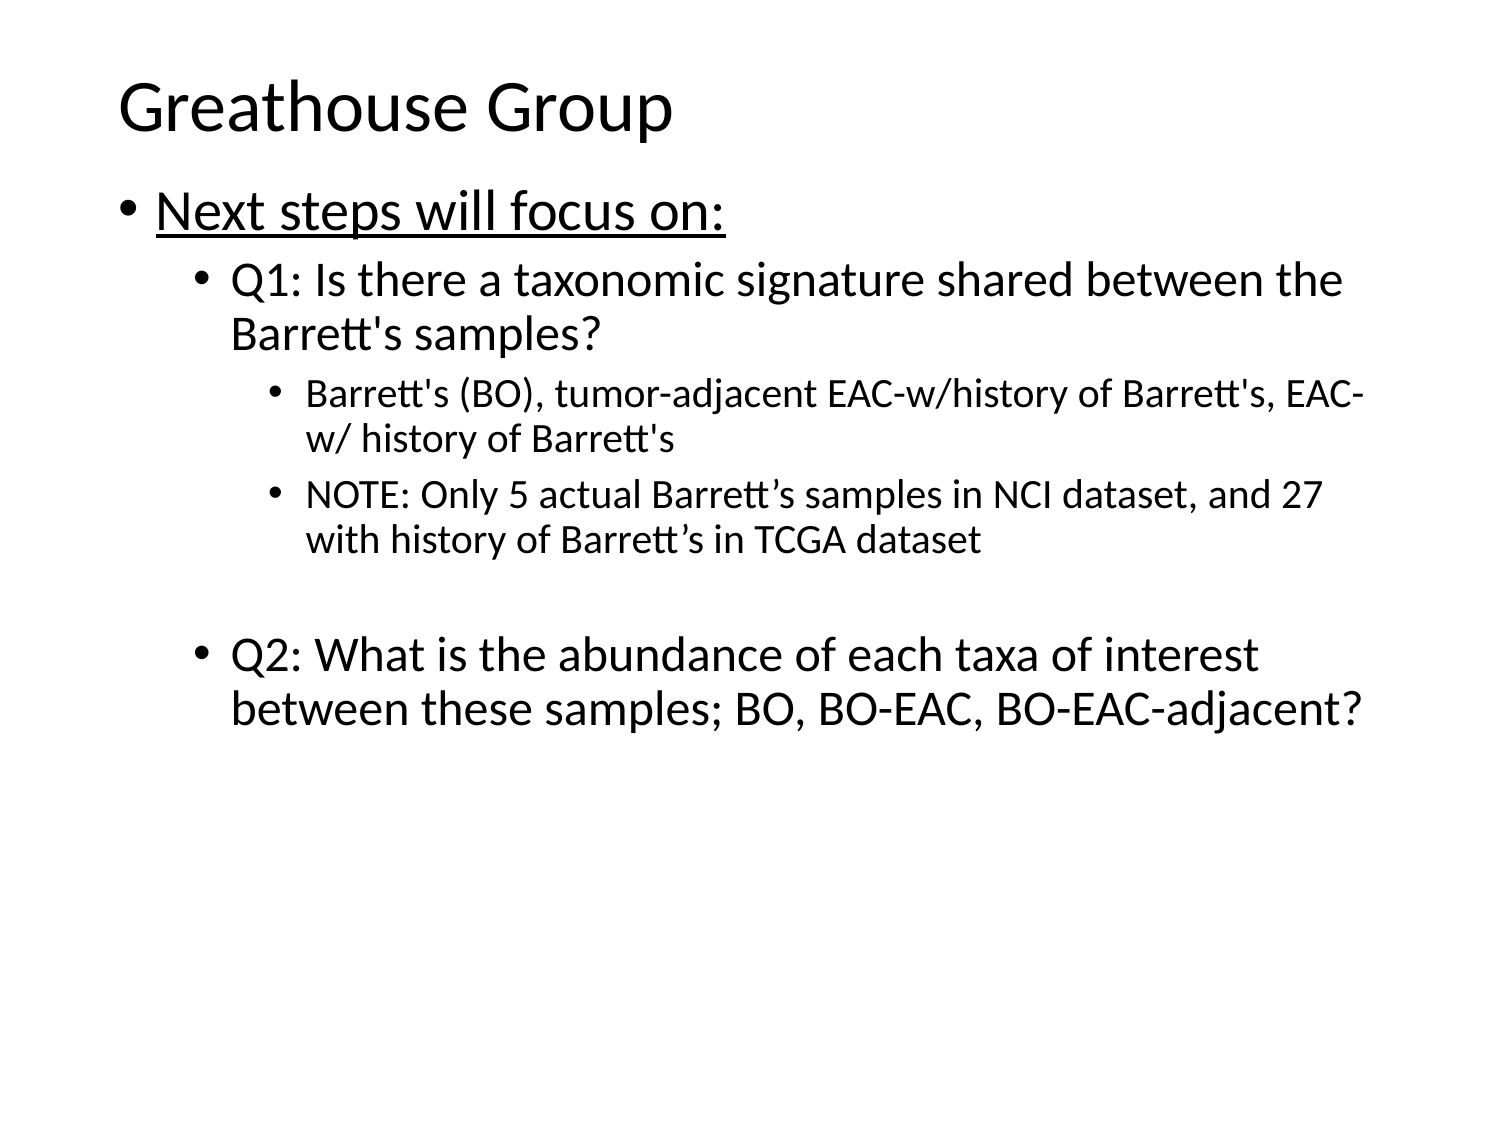

# Greathouse Group
Next steps will focus on:
Q1: Is there a taxonomic signature shared between the Barrett's samples?
Barrett's (BO), tumor-adjacent EAC-w/history of Barrett's, EAC-w/ history of Barrett's
NOTE: Only 5 actual Barrett’s samples in NCI dataset, and 27 with history of Barrett’s in TCGA dataset

Q2: What is the abundance of each taxa of interest between these samples; BO, BO-EAC, BO-EAC-adjacent?